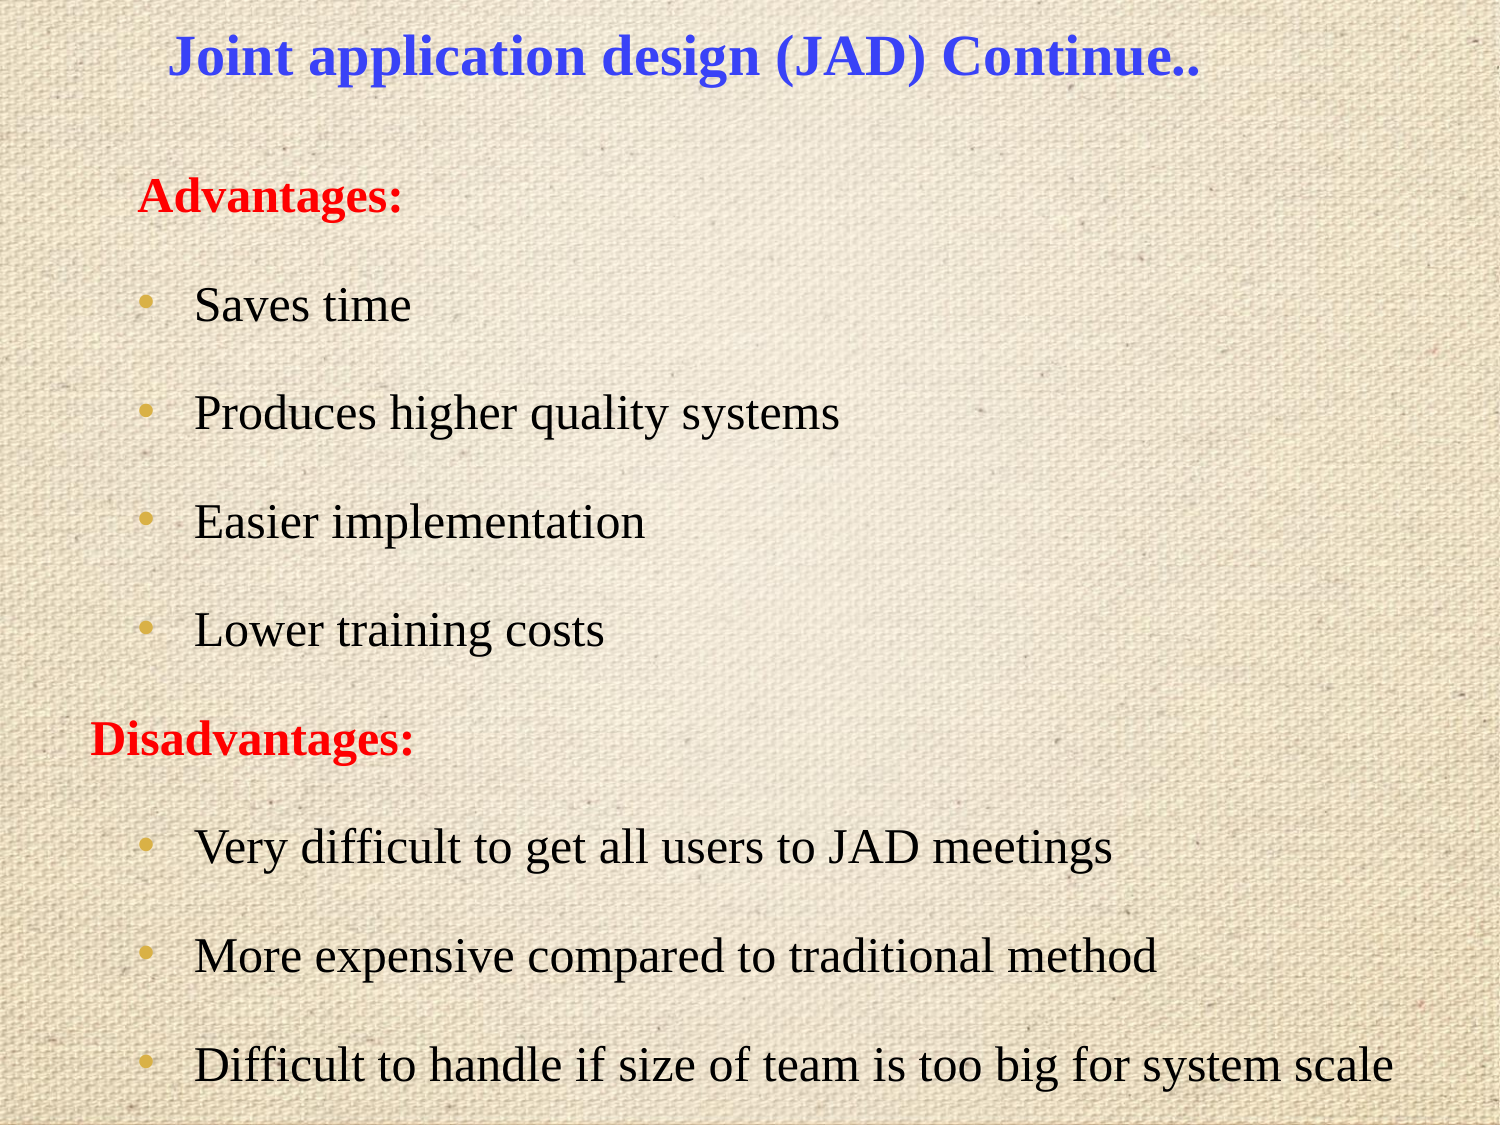

# Joint application design (JAD) Continue..
Advantages:
Saves time
Produces higher quality systems
Easier implementation
Lower training costs
Disadvantages:
Very difficult to get all users to JAD meetings
More expensive compared to traditional method
Difficult to handle if size of team is too big for system scale